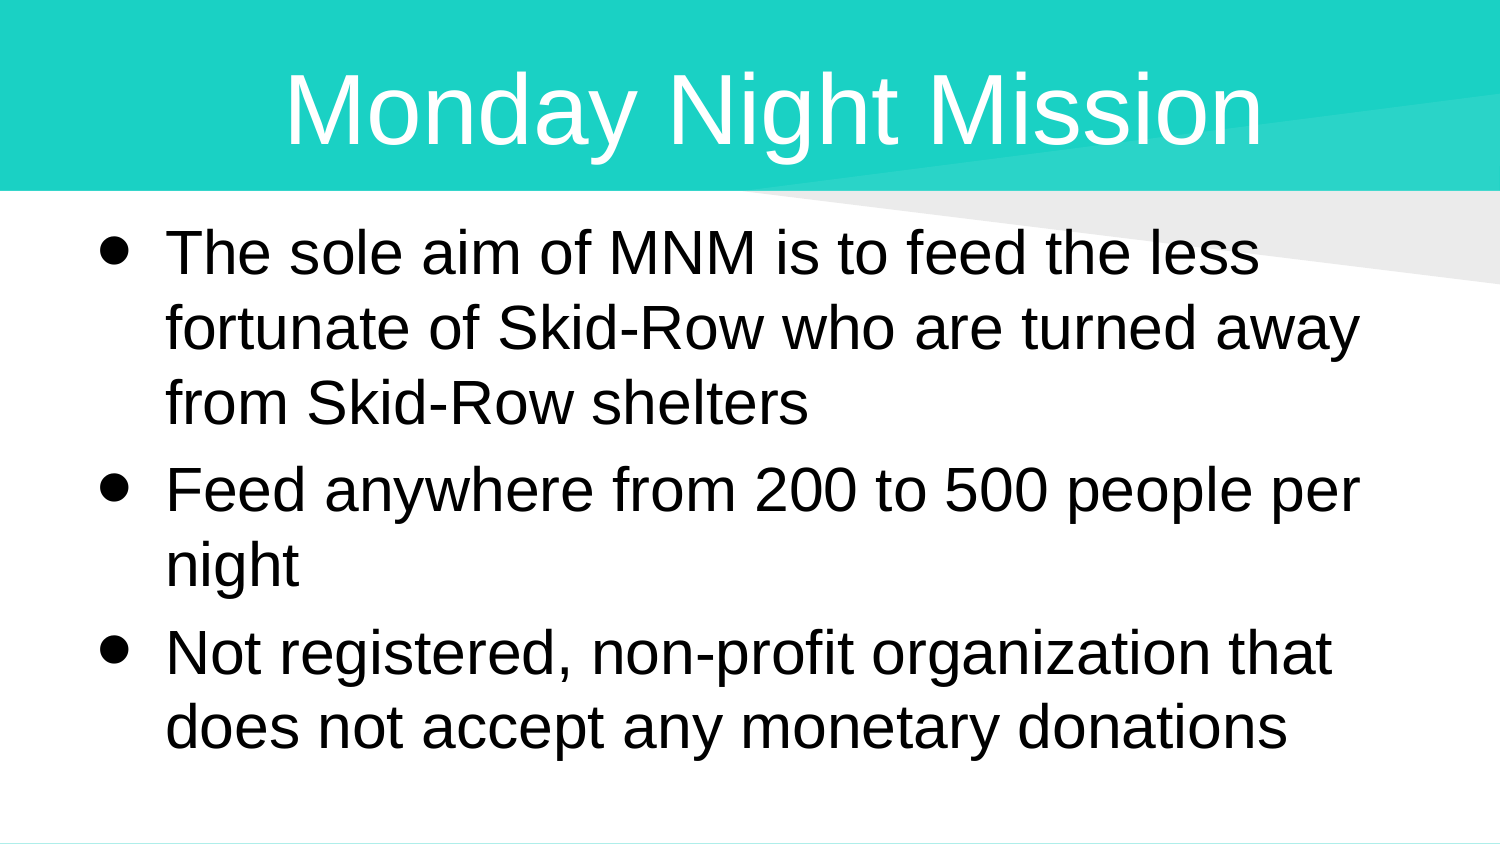

# Monday Night Mission
The sole aim of MNM is to feed the less fortunate of Skid-Row who are turned away from Skid-Row shelters
Feed anywhere from 200 to 500 people per night
Not registered, non-profit organization that does not accept any monetary donations